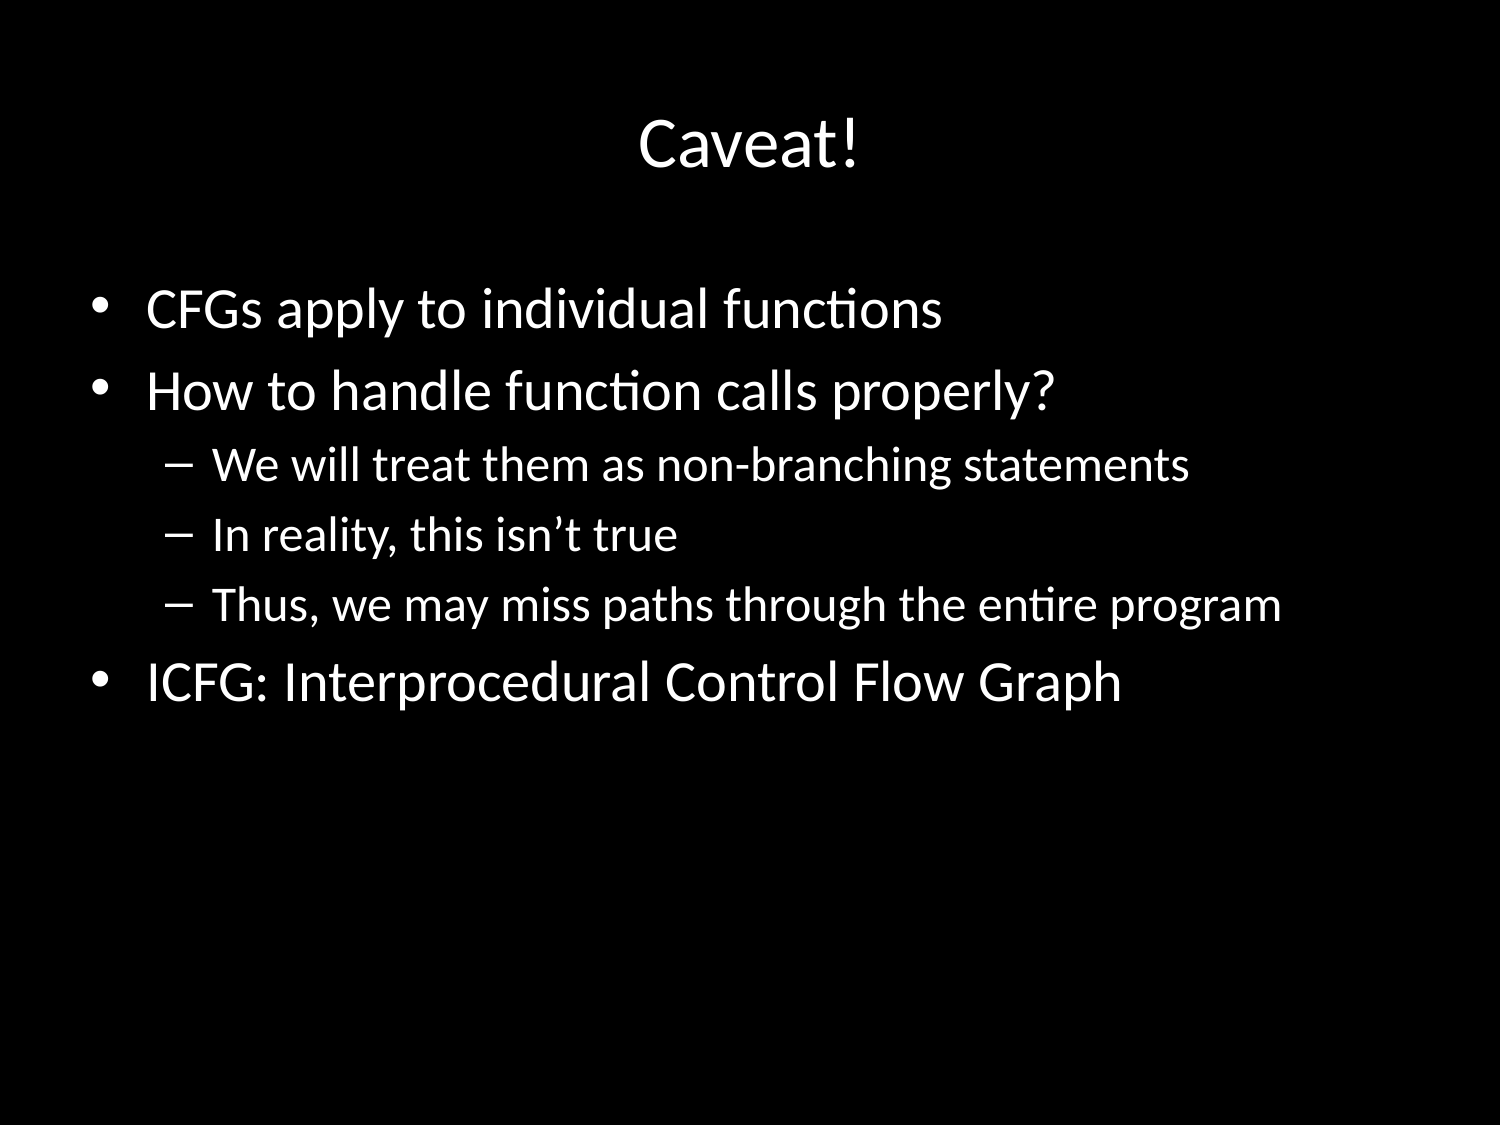

# Caveat!
CFGs apply to individual functions
How to handle function calls properly?
We will treat them as non-branching statements
In reality, this isn’t true
Thus, we may miss paths through the entire program
ICFG: Interprocedural Control Flow Graph